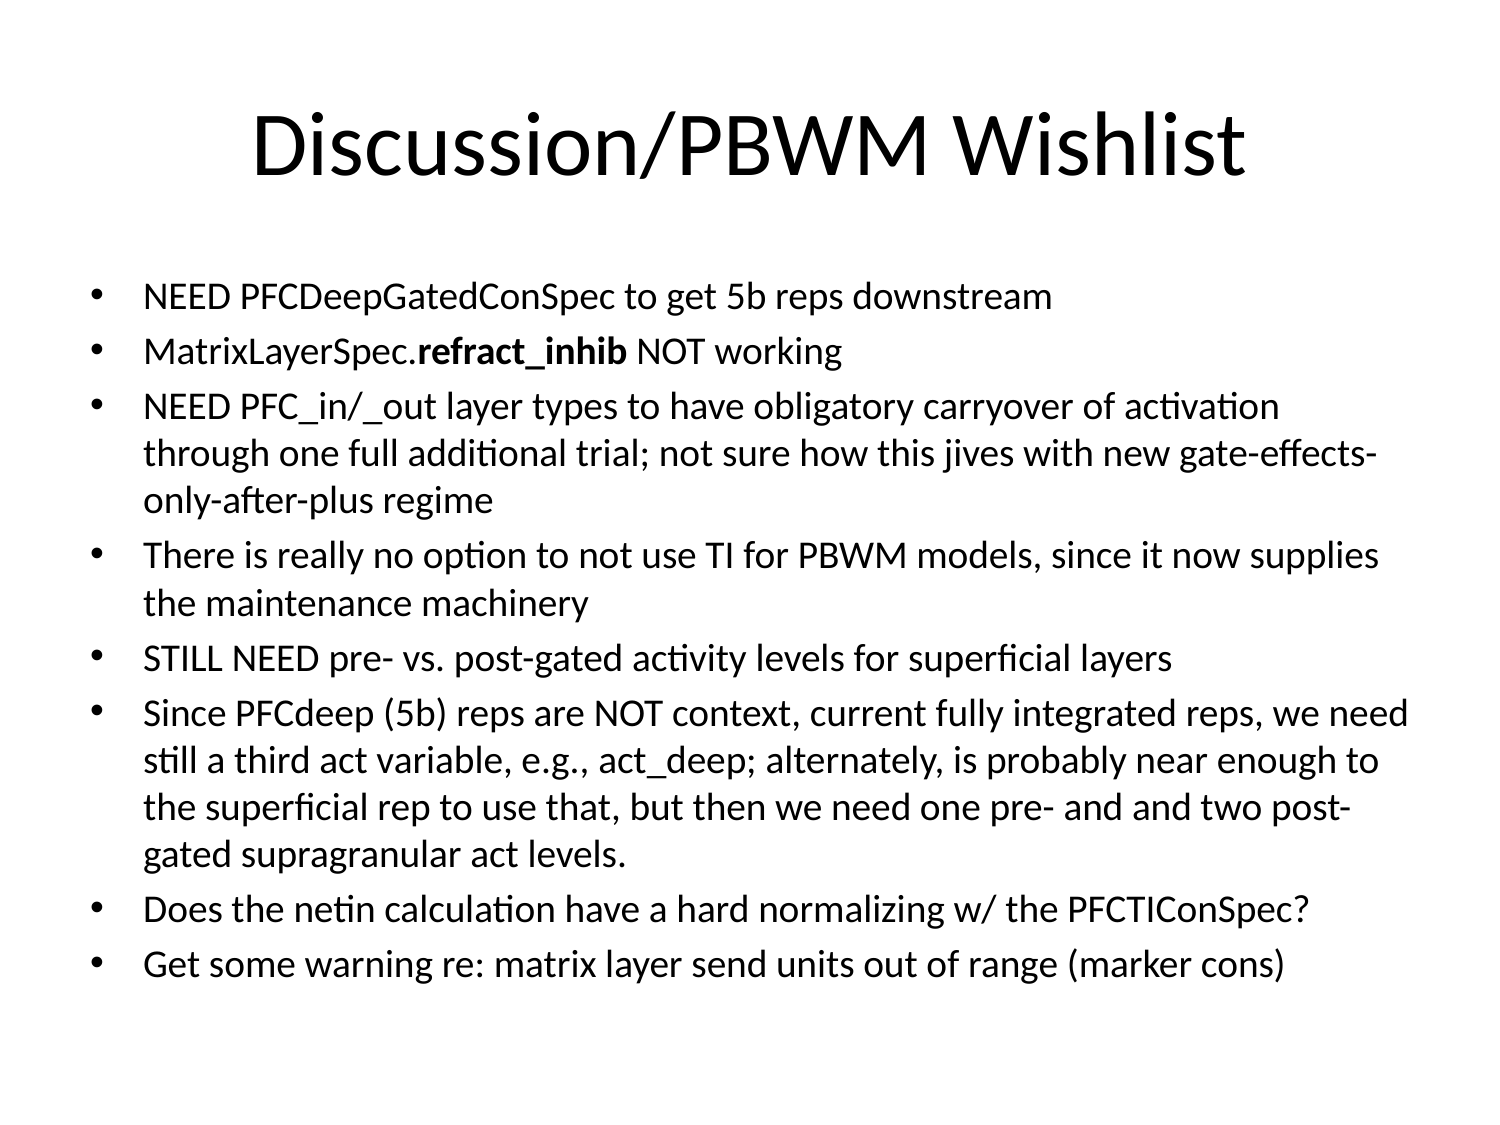

# Discussion/PBWM Wishlist
NEED PFCDeepGatedConSpec to get 5b reps downstream
MatrixLayerSpec.refract_inhib NOT working
NEED PFC_in/_out layer types to have obligatory carryover of activation through one full additional trial; not sure how this jives with new gate-effects-only-after-plus regime
There is really no option to not use TI for PBWM models, since it now supplies the maintenance machinery
STILL NEED pre- vs. post-gated activity levels for superficial layers
Since PFCdeep (5b) reps are NOT context, current fully integrated reps, we need still a third act variable, e.g., act_deep; alternately, is probably near enough to the superficial rep to use that, but then we need one pre- and and two post-gated supragranular act levels.
Does the netin calculation have a hard normalizing w/ the PFCTIConSpec?
Get some warning re: matrix layer send units out of range (marker cons)